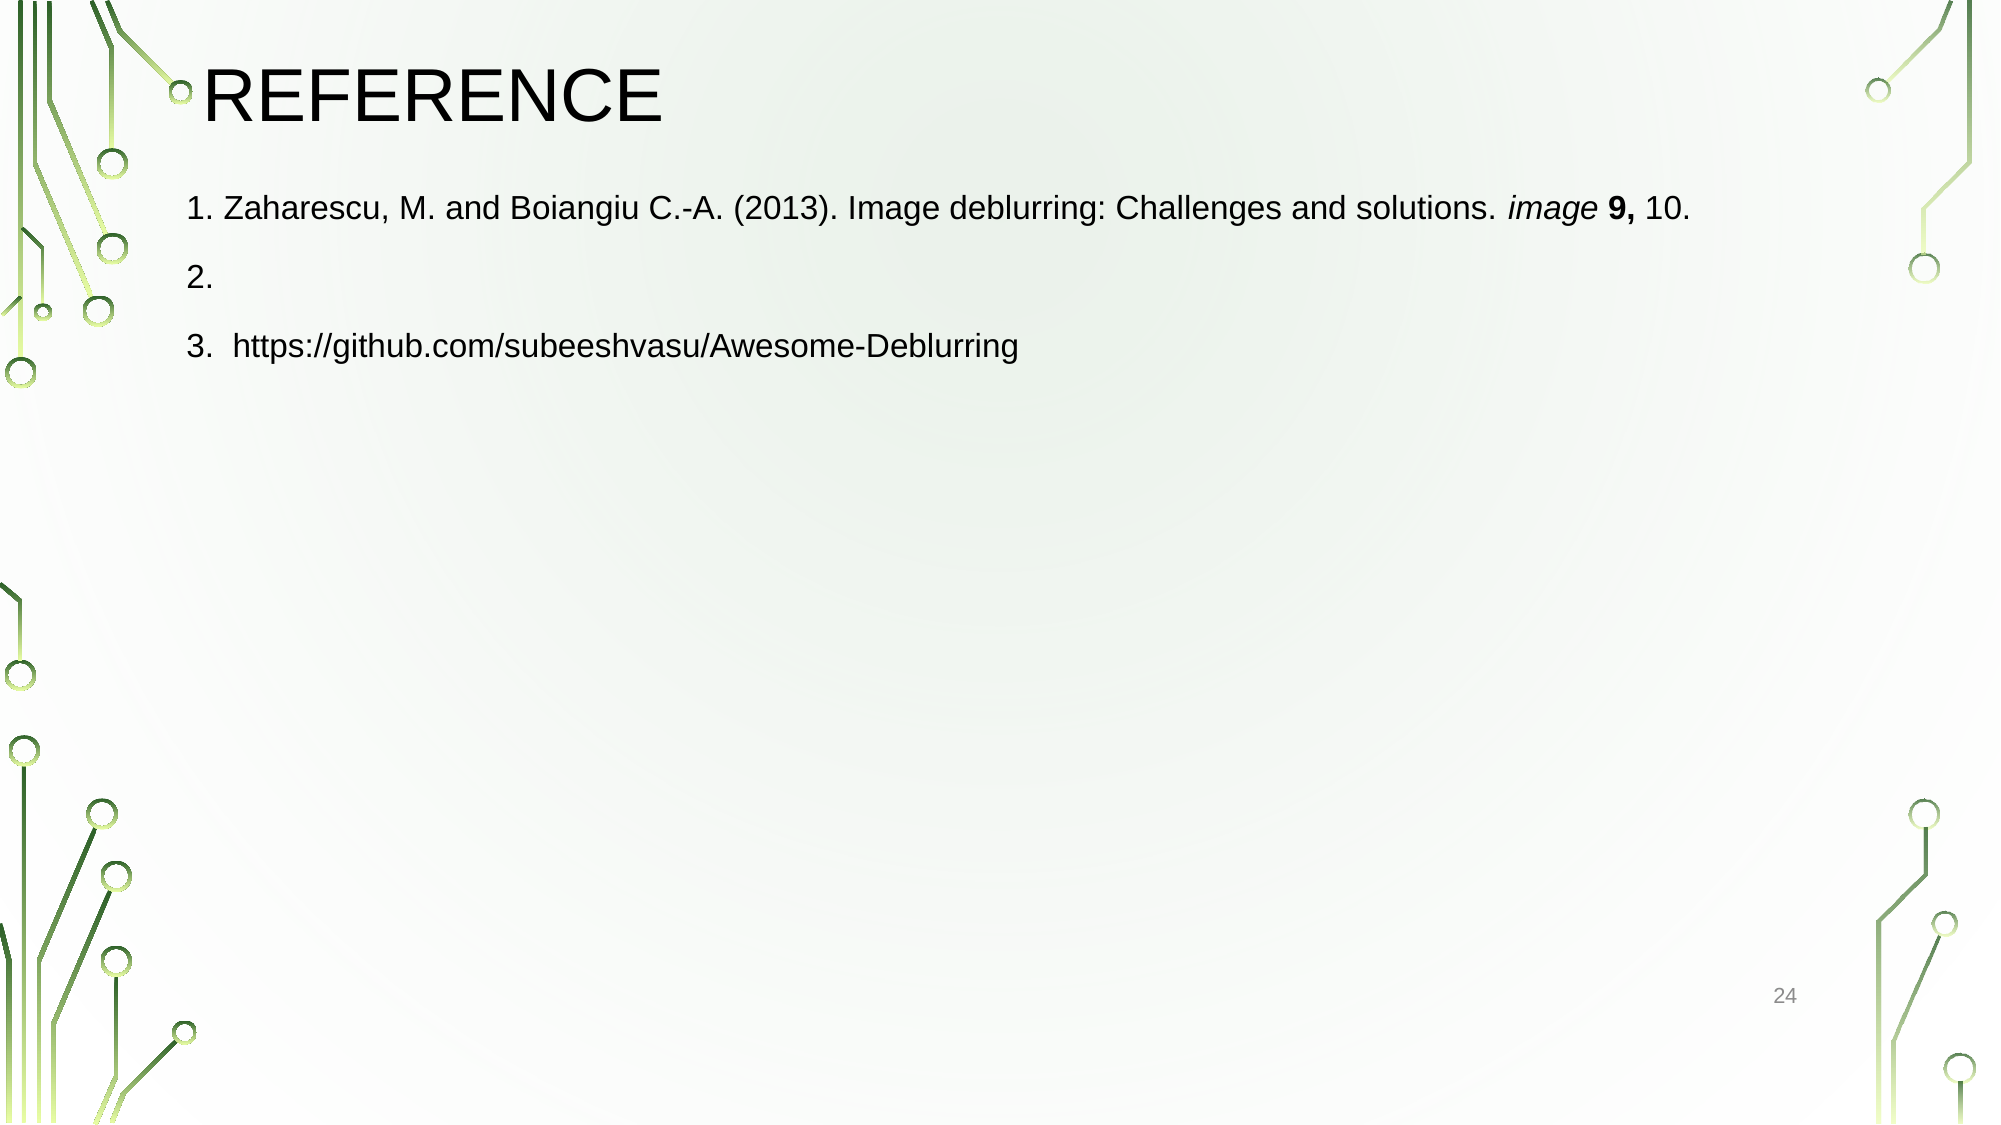

# reference
1. Zaharescu, M. and Boiangiu C.-A. (2013). Image deblurring: Challenges and solutions. image 9, 10.
2.
3.  https://github.com/subeeshvasu/Awesome-Deblurring
24